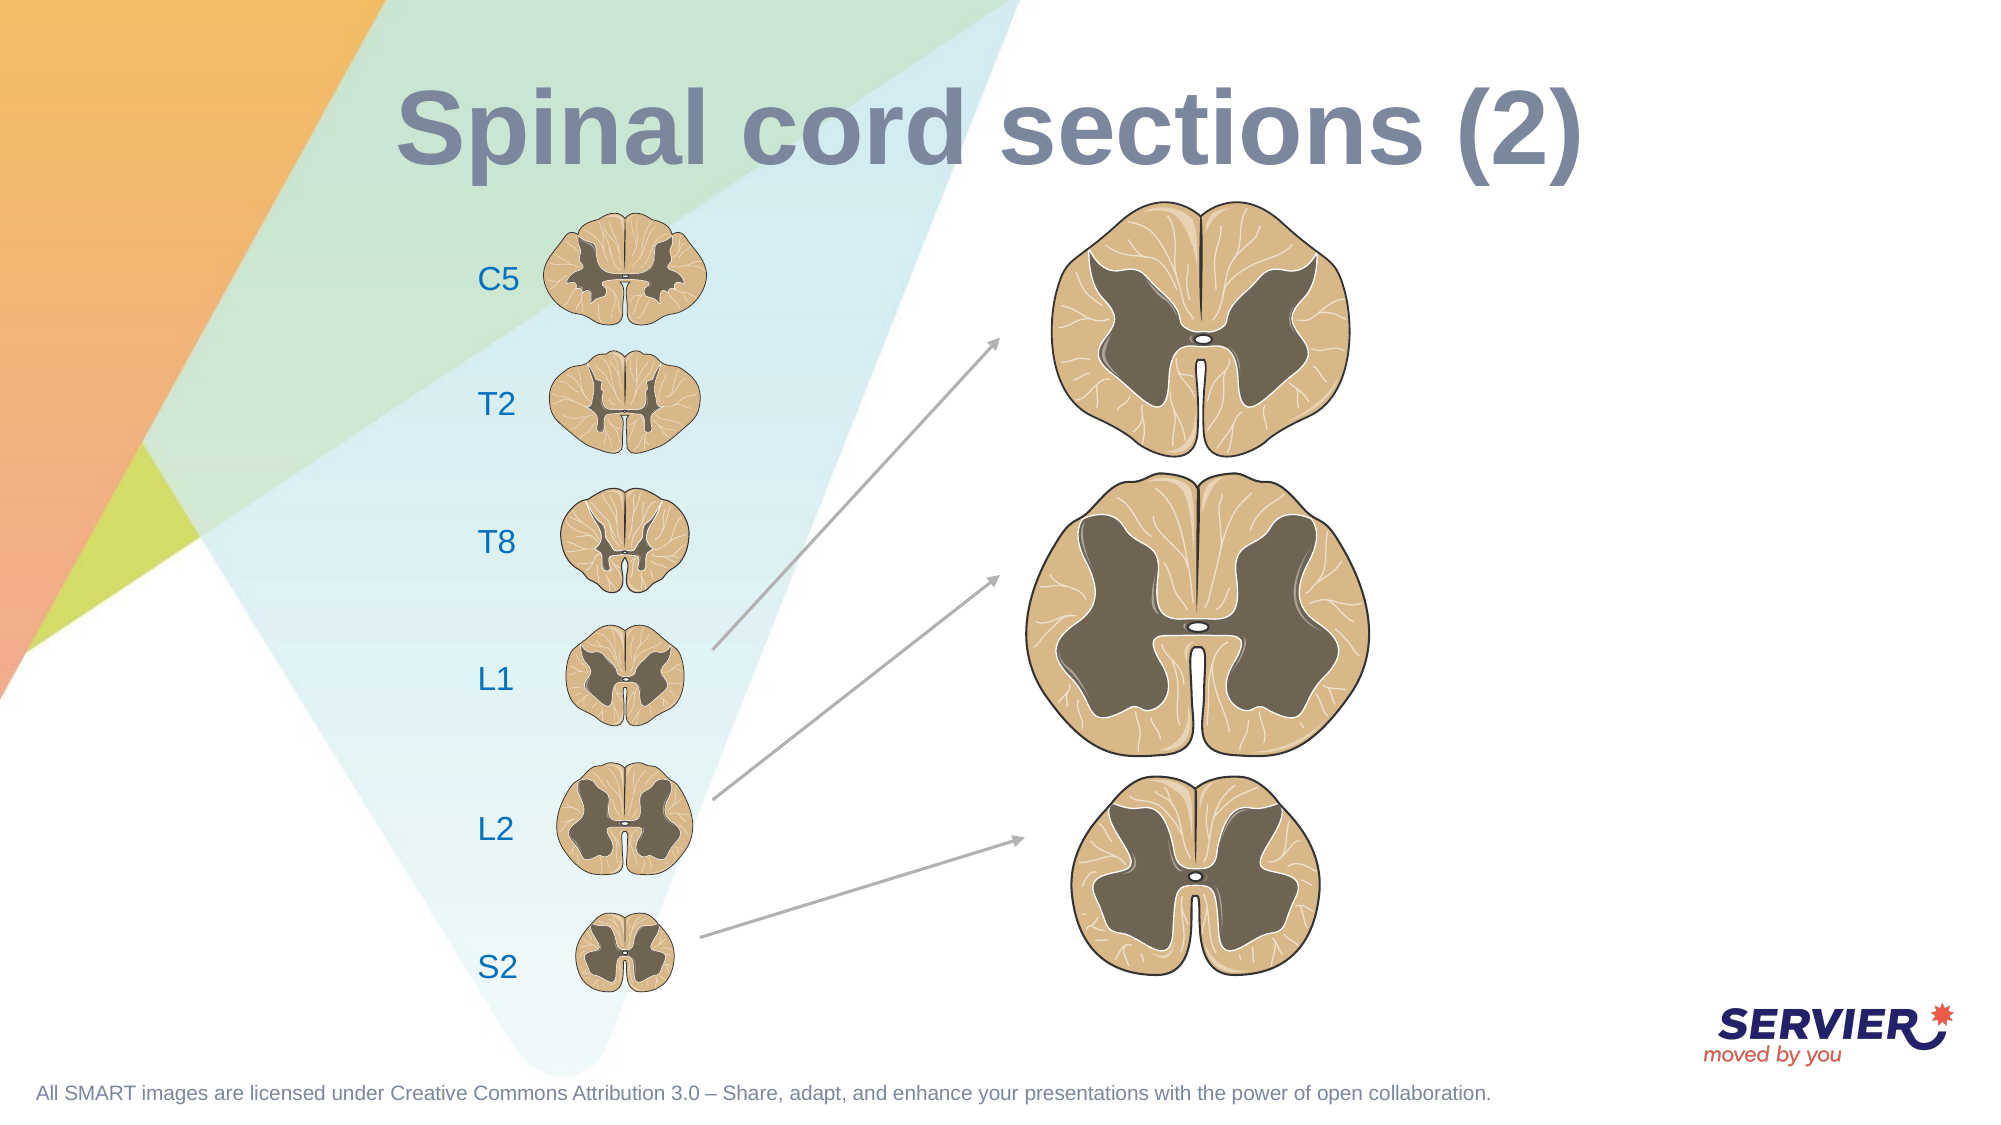

# Spinal cord sections (2)

C5

T2

T8

L1

L2

S2